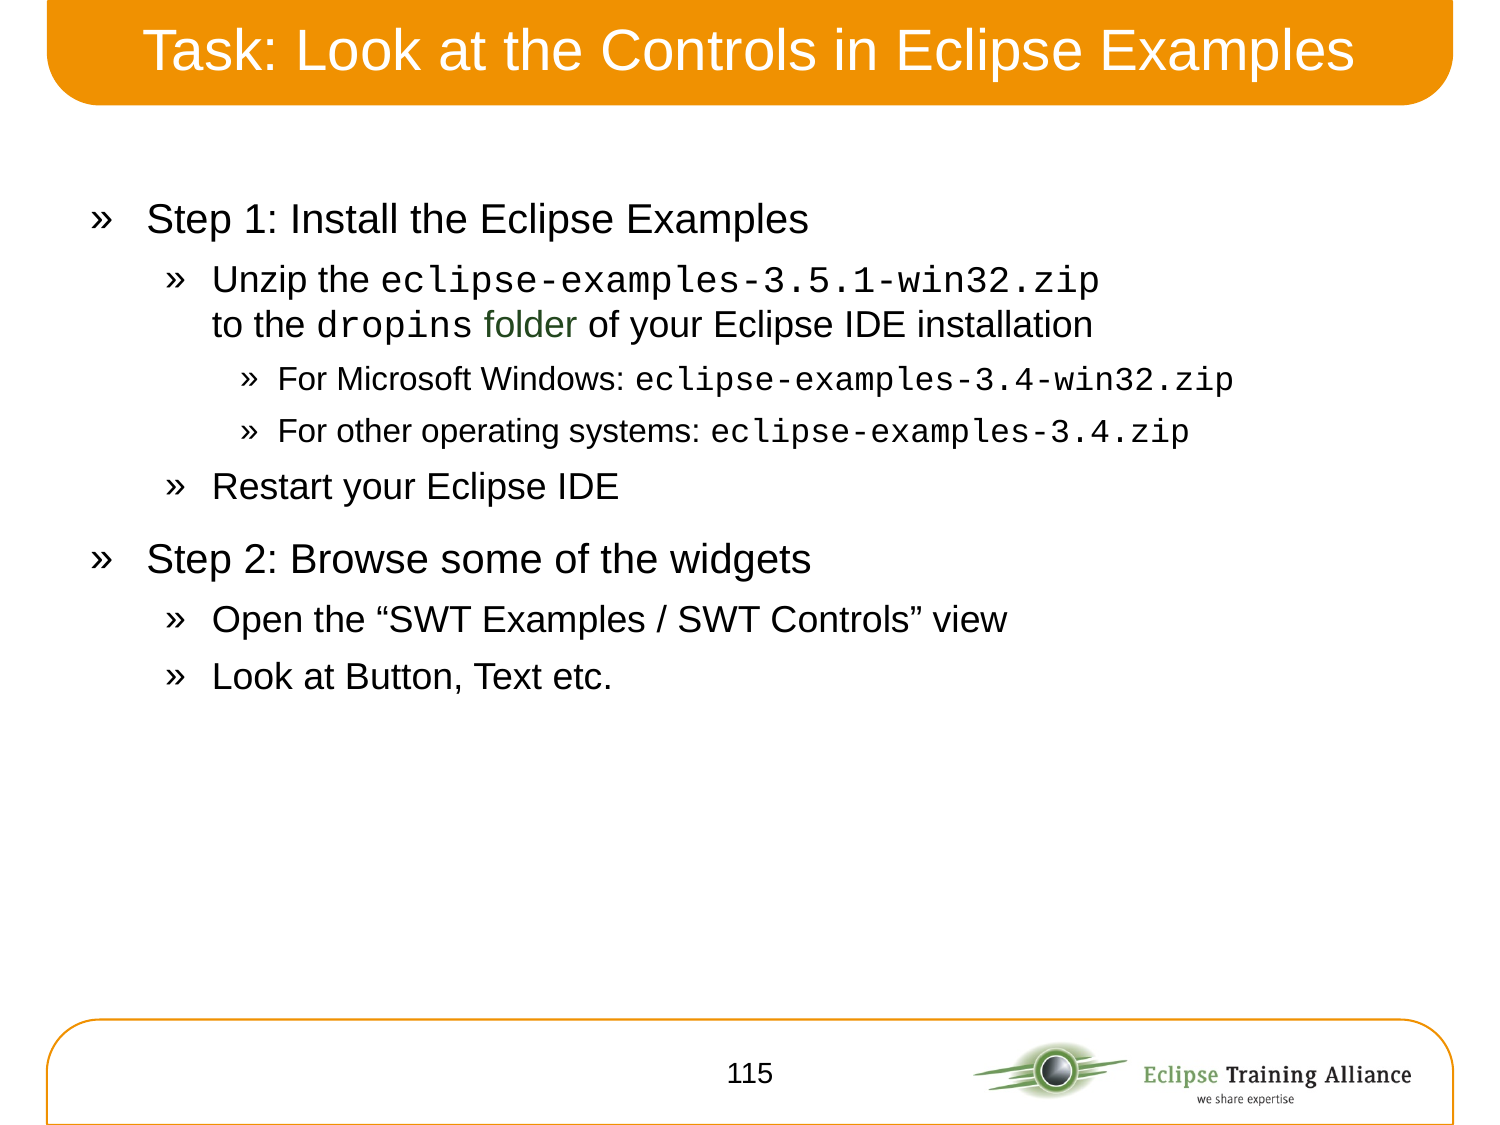

# Task: Look at the Controls in Eclipse Examples
Step 1: Install the Eclipse Examples
Unzip the eclipse-examples-3.5.1-win32.zip
to the dropins folder of your Eclipse IDE installation
For Microsoft Windows: eclipse-examples-3.4-win32.zip
For other operating systems: eclipse-examples-3.4.zip
Restart your Eclipse IDE
Step 2: Browse some of the widgets
Open the “SWT Examples / SWT Controls” view
Look at Button, Text etc.